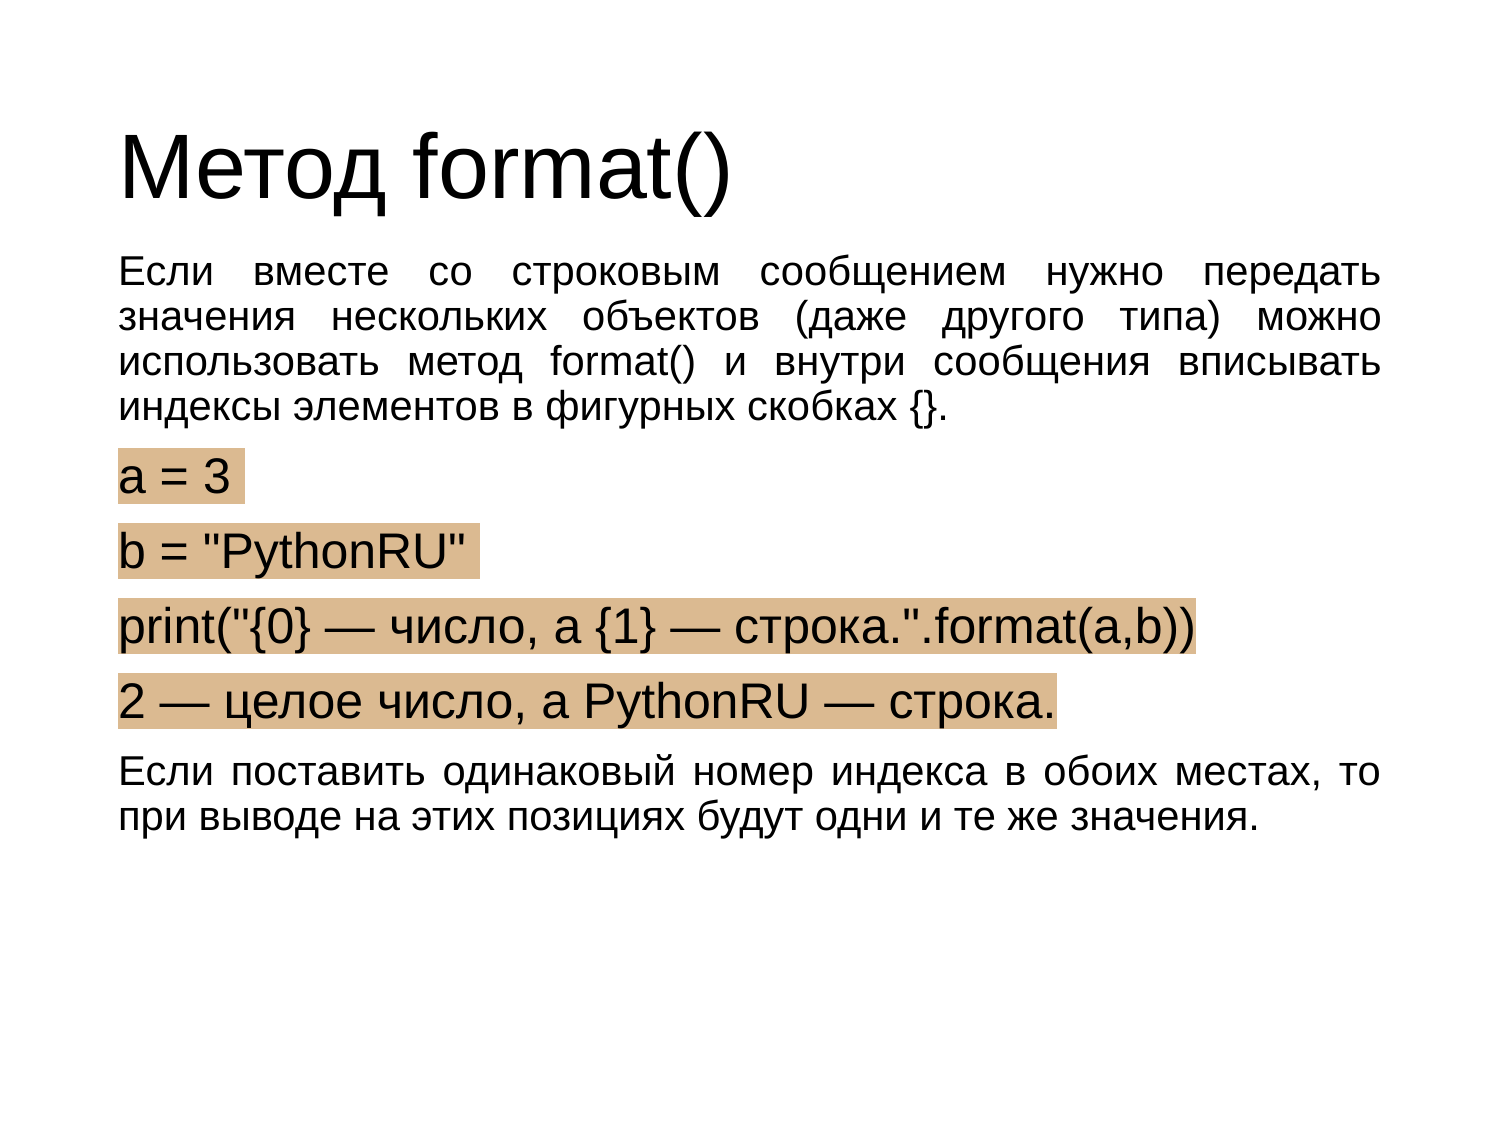

# Метод format()
Если вместе со строковым сообщением нужно передать значения нескольких объектов (даже другого типа) можно использовать метод format() и внутри сообщения вписывать индексы элементов в фигурных скобках {}.
a = 3
b = "PythonRU"
print("{0} — число, а {1} — строка.".format(a,b))
2 — целое число, а PythonRU — строка.
Если поставить одинаковый номер индекса в обоих местах, то при выводе на этих позициях будут одни и те же значения.